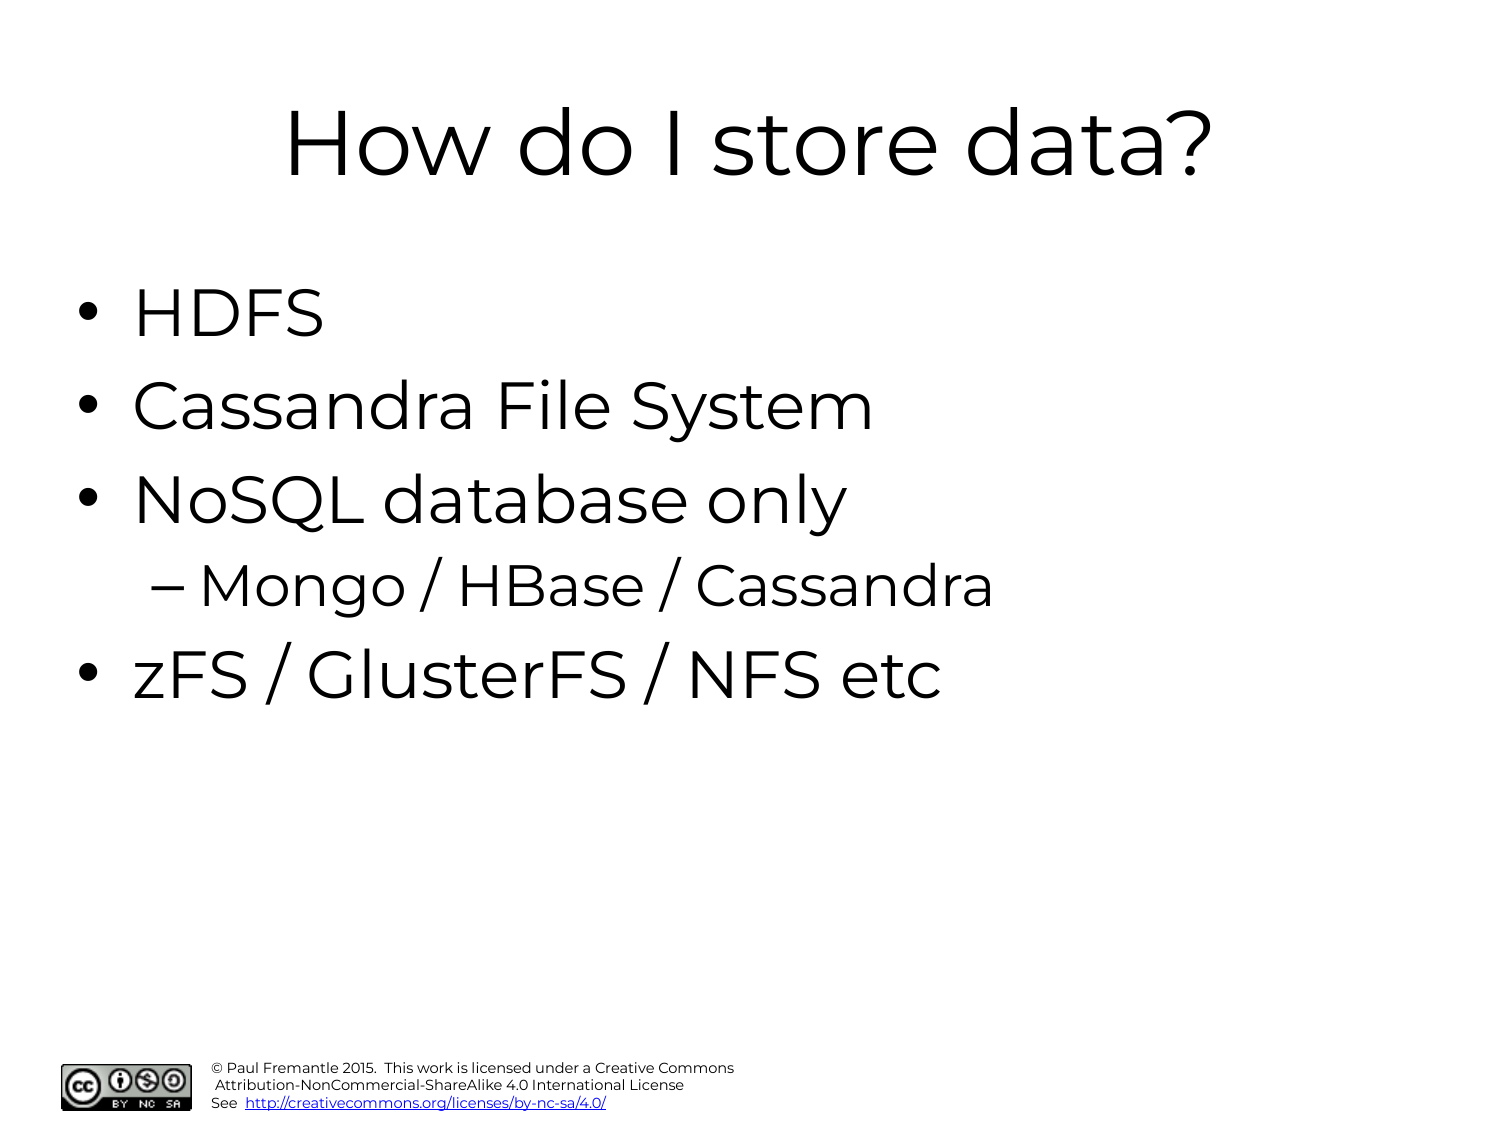

# How do I store data?
HDFS
Cassandra File System
NoSQL database only
Mongo / HBase / Cassandra
zFS / GlusterFS / NFS etc